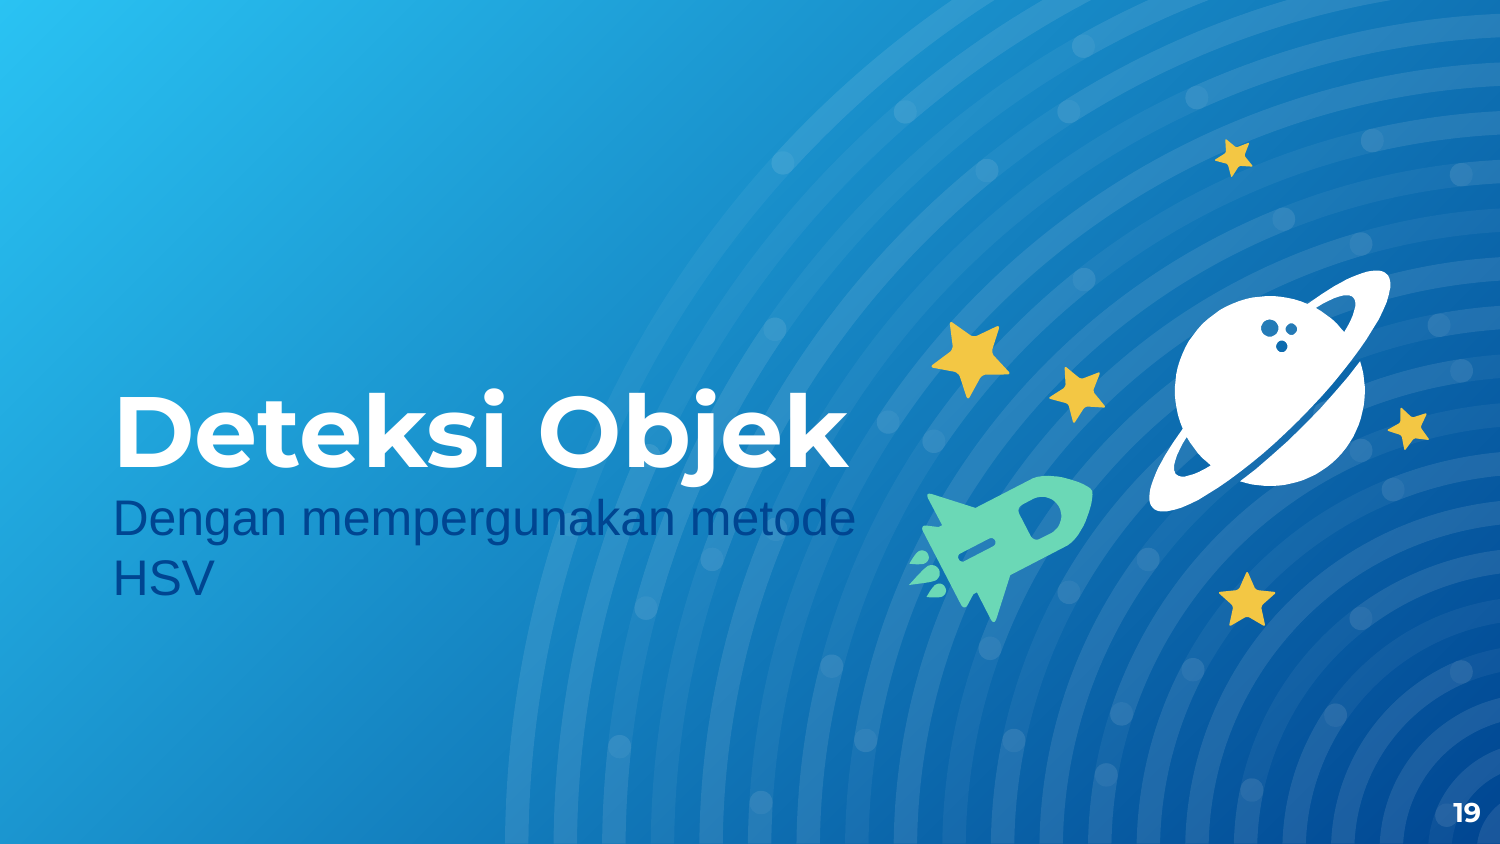

Deteksi Objek

Dengan mempergunakan metode HSV

19